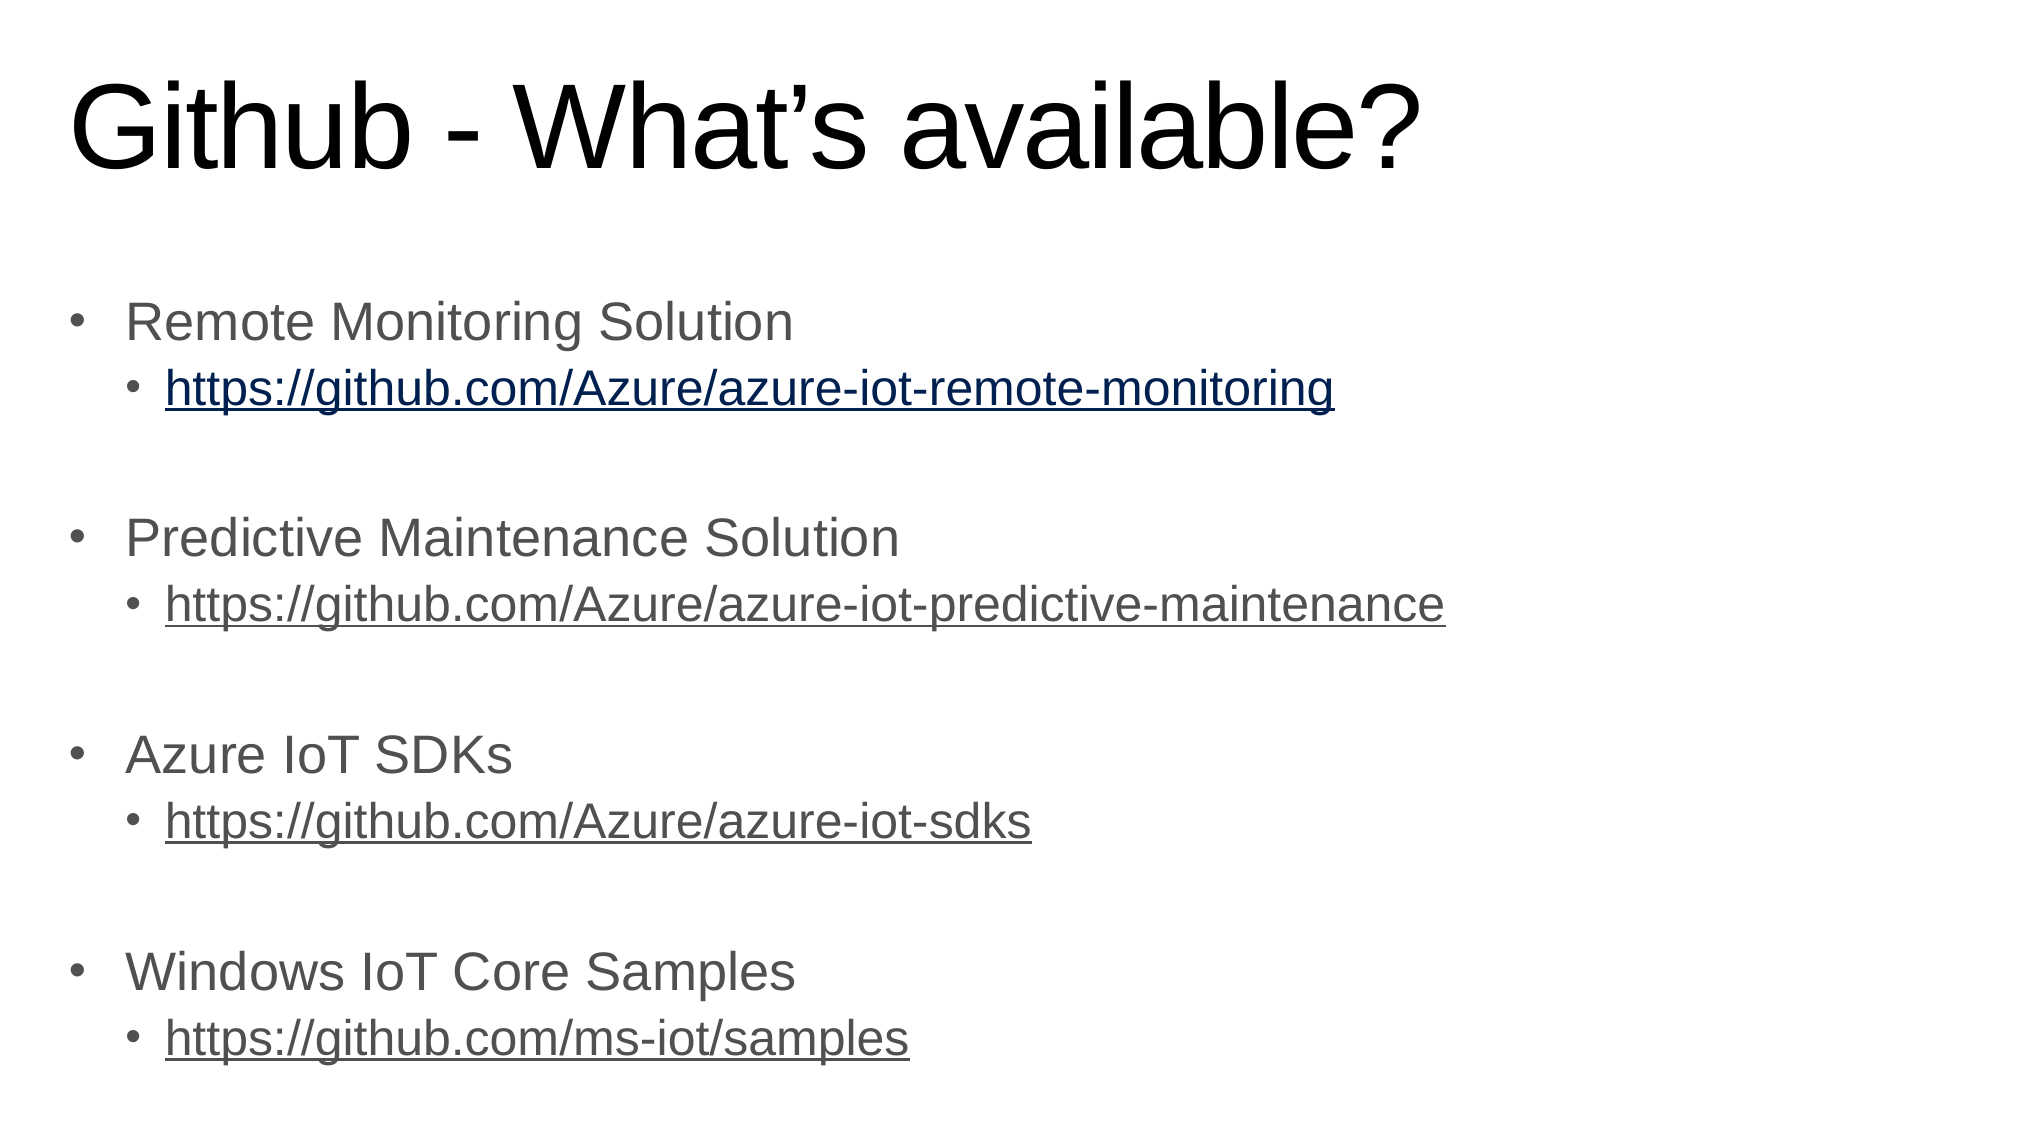

# Github - What’s available?
Remote Monitoring Solution
https://github.com/Azure/azure-iot-remote-monitoring

Predictive Maintenance Solution
https://github.com/Azure/azure-iot-predictive-maintenance

Azure IoT SDKs
https://github.com/Azure/azure-iot-sdks

Windows IoT Core Samples
https://github.com/ms-iot/samples